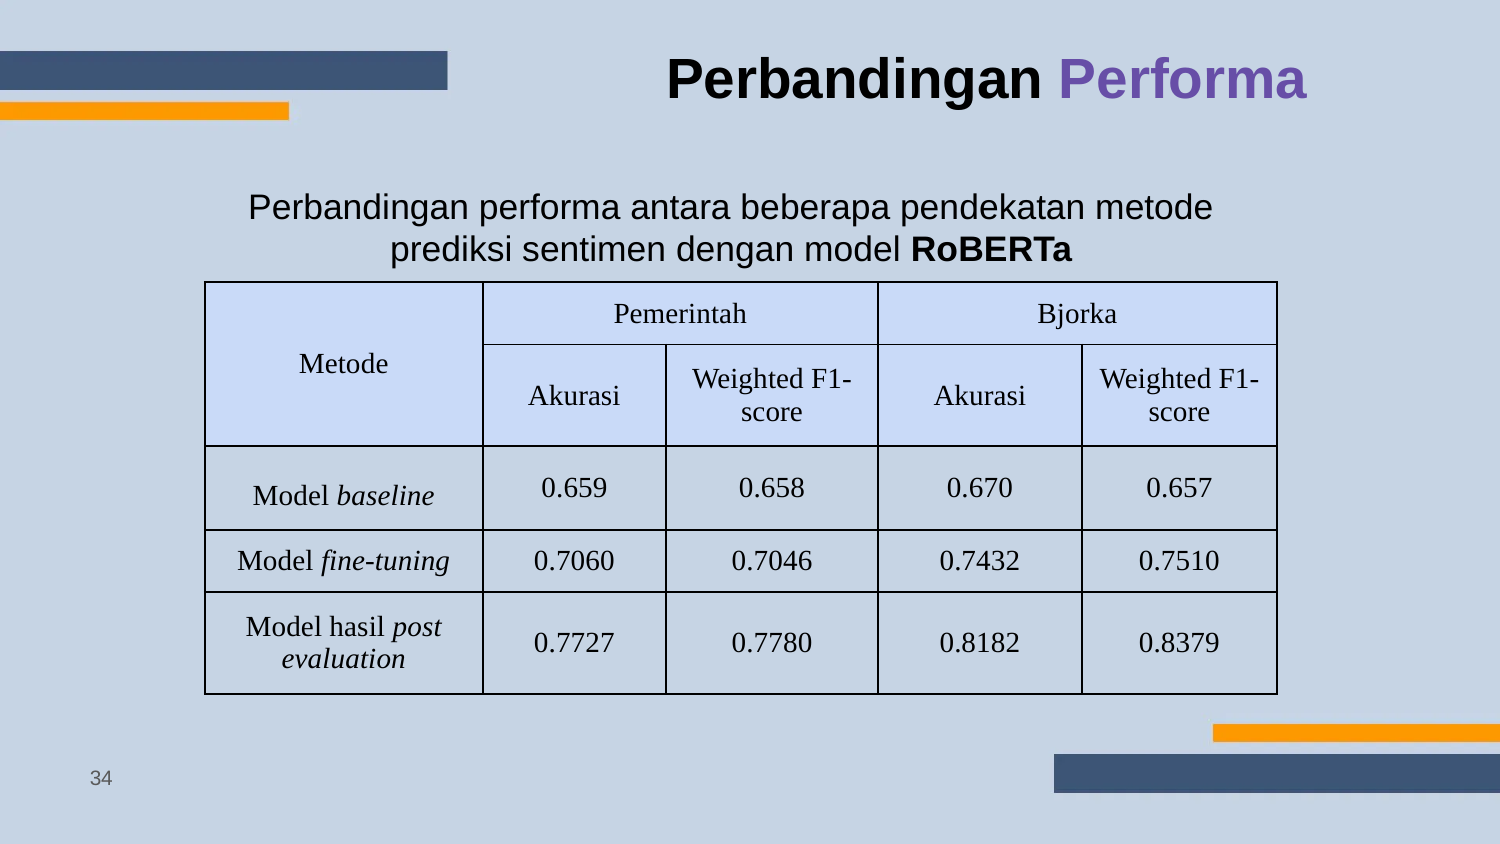

# Perbandingan Performa
Perbandingan performa antara beberapa pendekatan metode prediksi sentimen dengan model RoBERTa
| Metode | Pemerintah |  | Bjorka |  |
| --- | --- | --- | --- | --- |
|  | Akurasi | Weighted F1-score | Akurasi | Weighted F1-score |
| Model baseline | 0.659 | 0.658 | 0.670 | 0.657 |
| Model fine-tuning | 0.7060 | 0.7046 | 0.7432 | 0.7510 |
| Model hasil post evaluation | 0.7727 | 0.7780 | 0.8182 | 0.8379 |
34